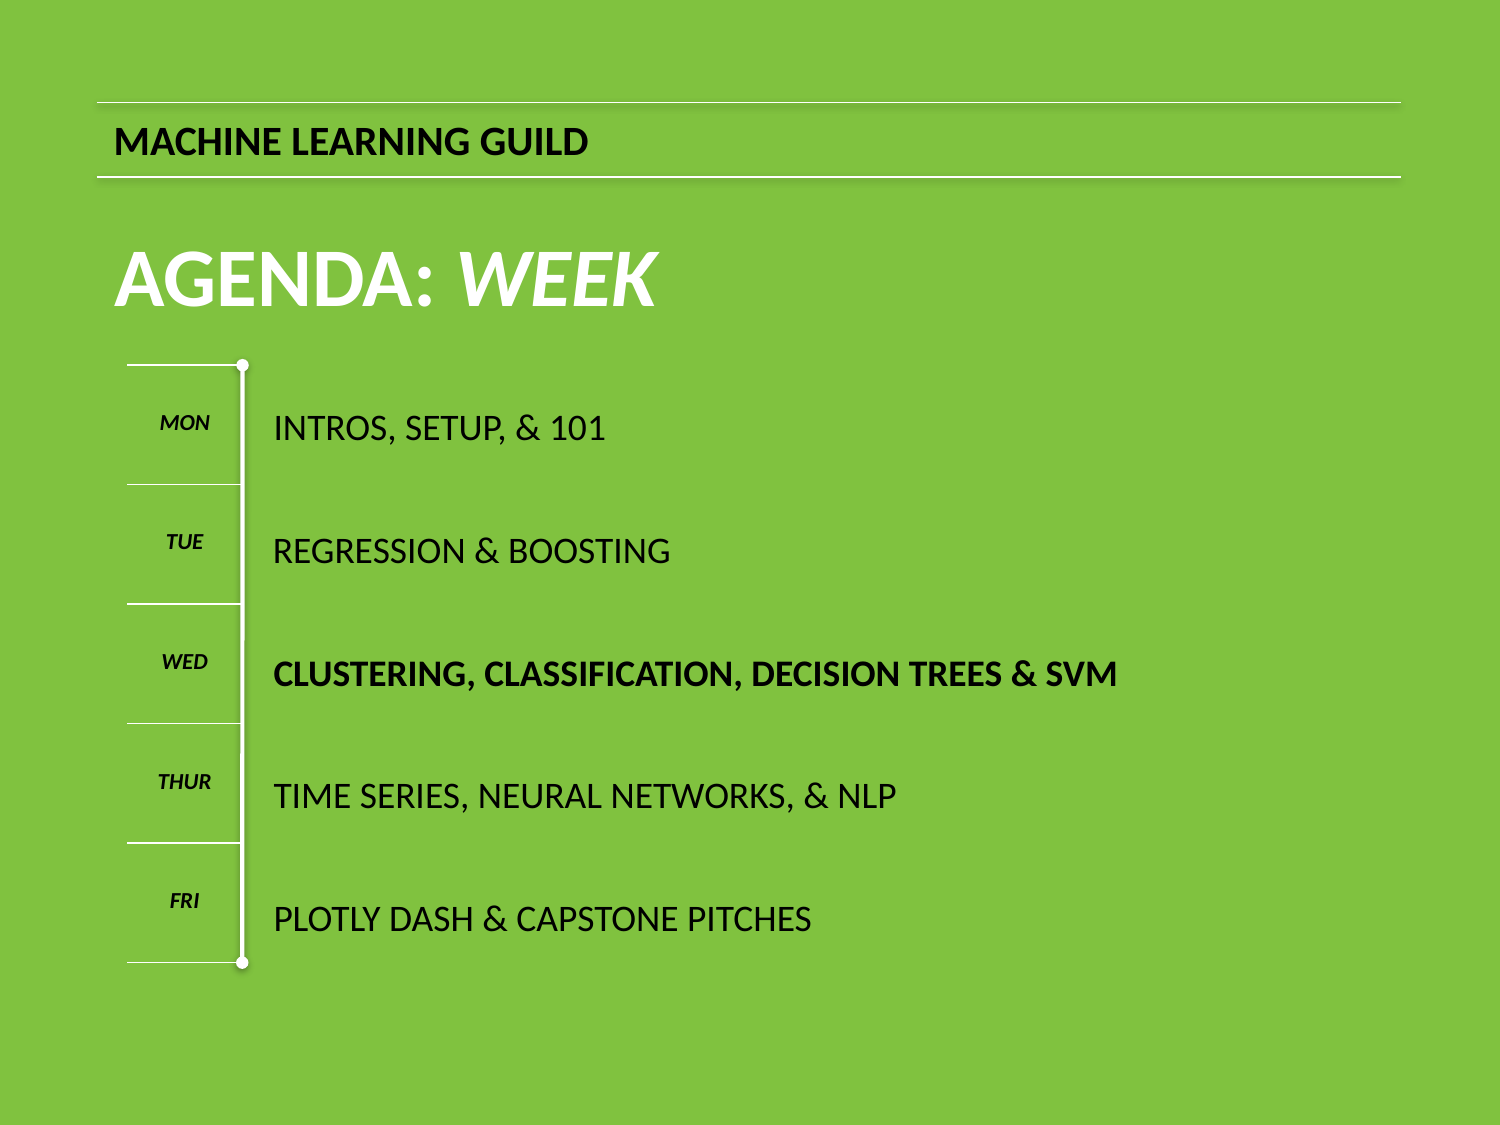

MACHINE LEARNING GUILD
AGENDA: WEEK
| MON |
| --- |
| TUE |
| WED |
| THUR |
| FRI |
INTROS, SETUP, & 101

REGRESSION & BOOSTING
CLUSTERING, CLASSIFICATION, DECISION TREES & SVM
TIME SERIES, NEURAL NETWORKS, & NLP
PLOTLY DASH & CAPSTONE PITCHES